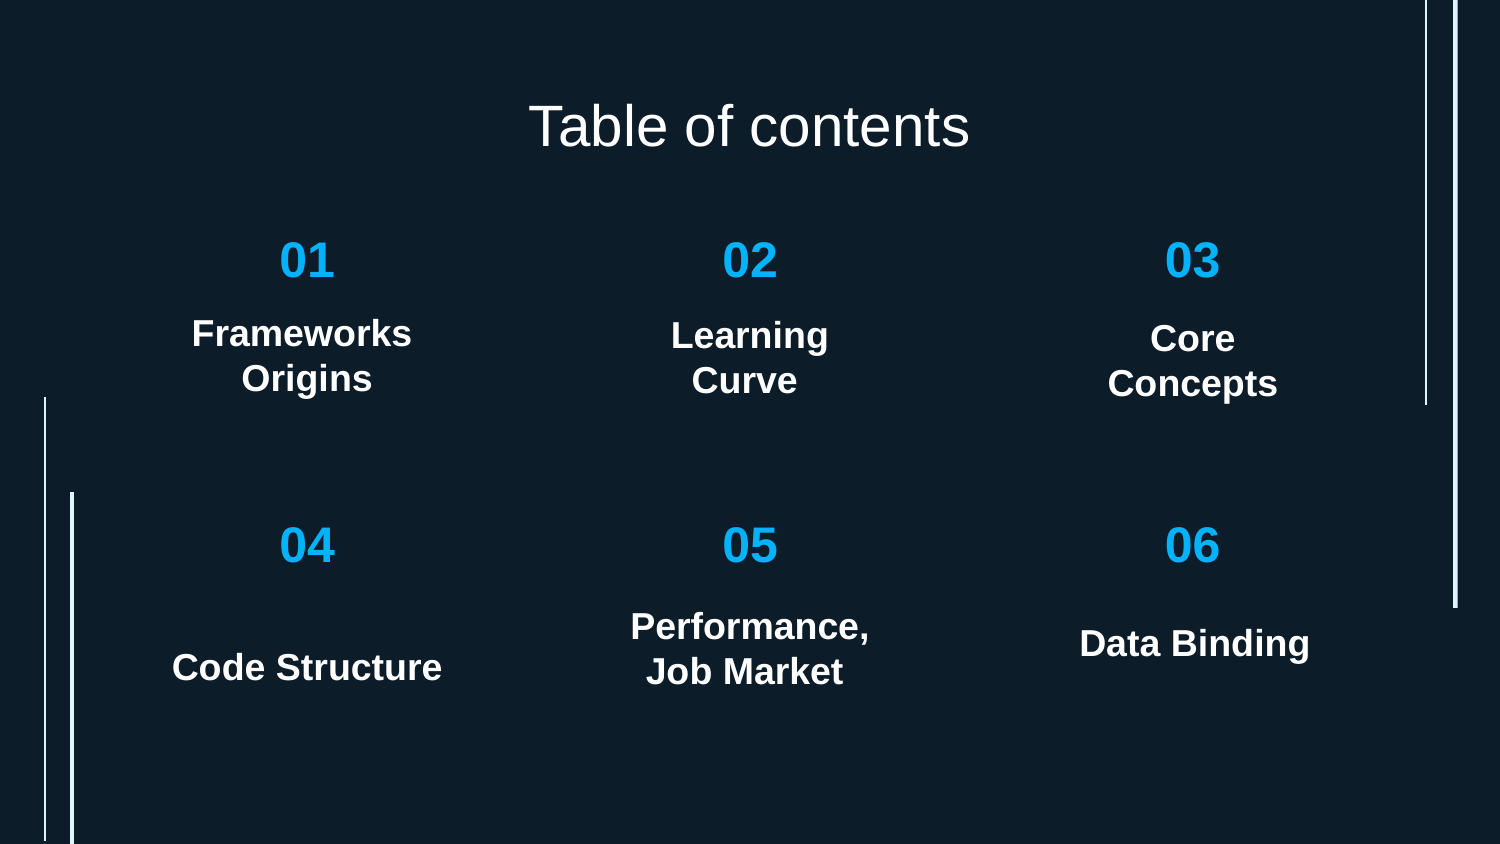

# Table of contents
01
02
03

Frameworks
Origins

Learning
Curve
Core
Concepts
04
05
06
Data Binding
Code Structure
Performance,
Job Market